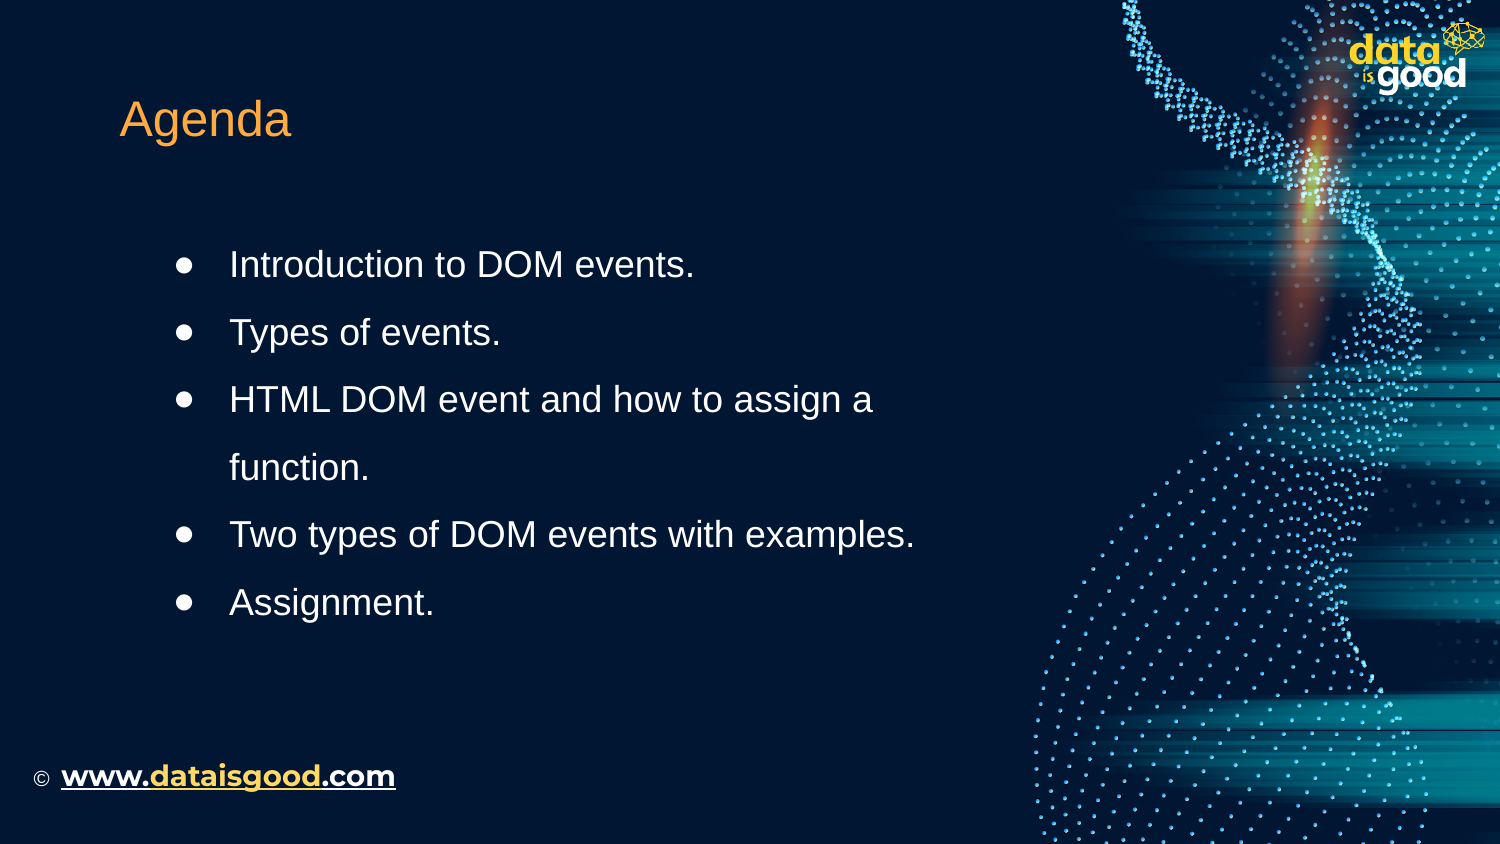

# Agenda
Introduction to DOM events.
Types of events.
HTML DOM event and how to assign a function.
Two types of DOM events with examples.
Assignment.